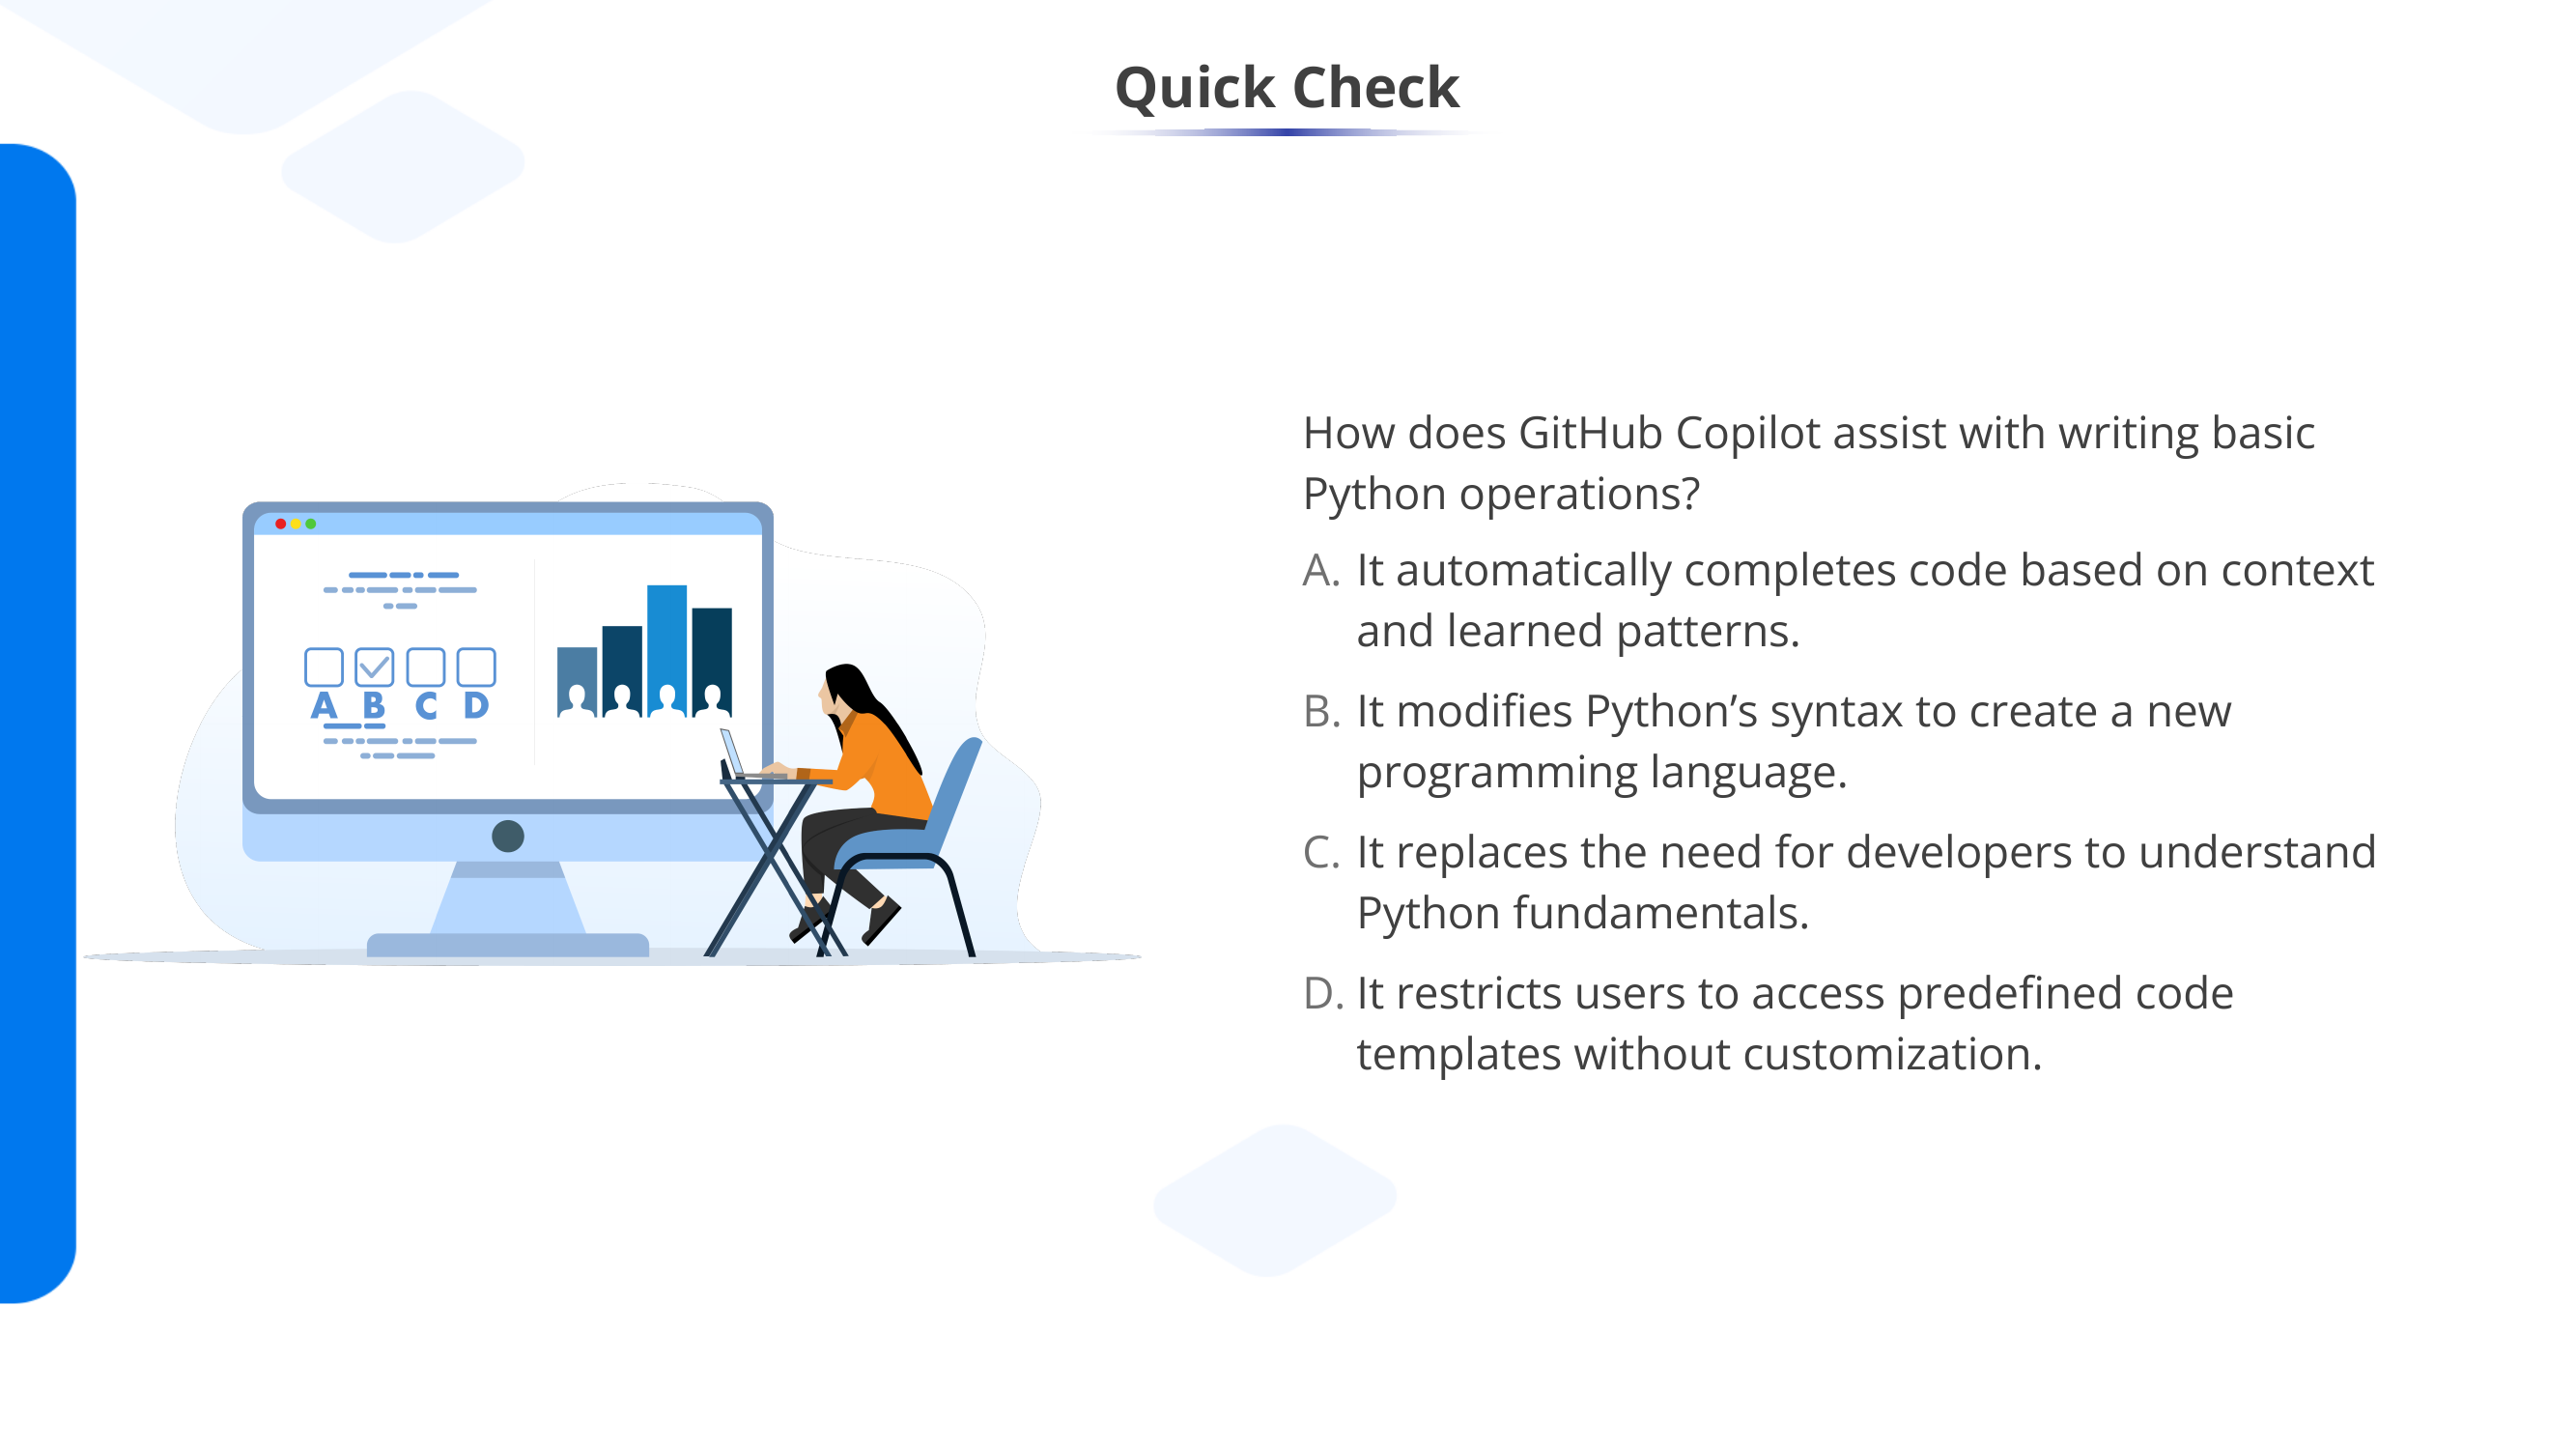

How does GitHub Copilot assist with writing basic Python operations?
It automatically completes code based on context and learned patterns.
It modifies Python’s syntax to create a new programming language.
It replaces the need for developers to understand Python fundamentals.
It restricts users to access predefined code templates without customization.